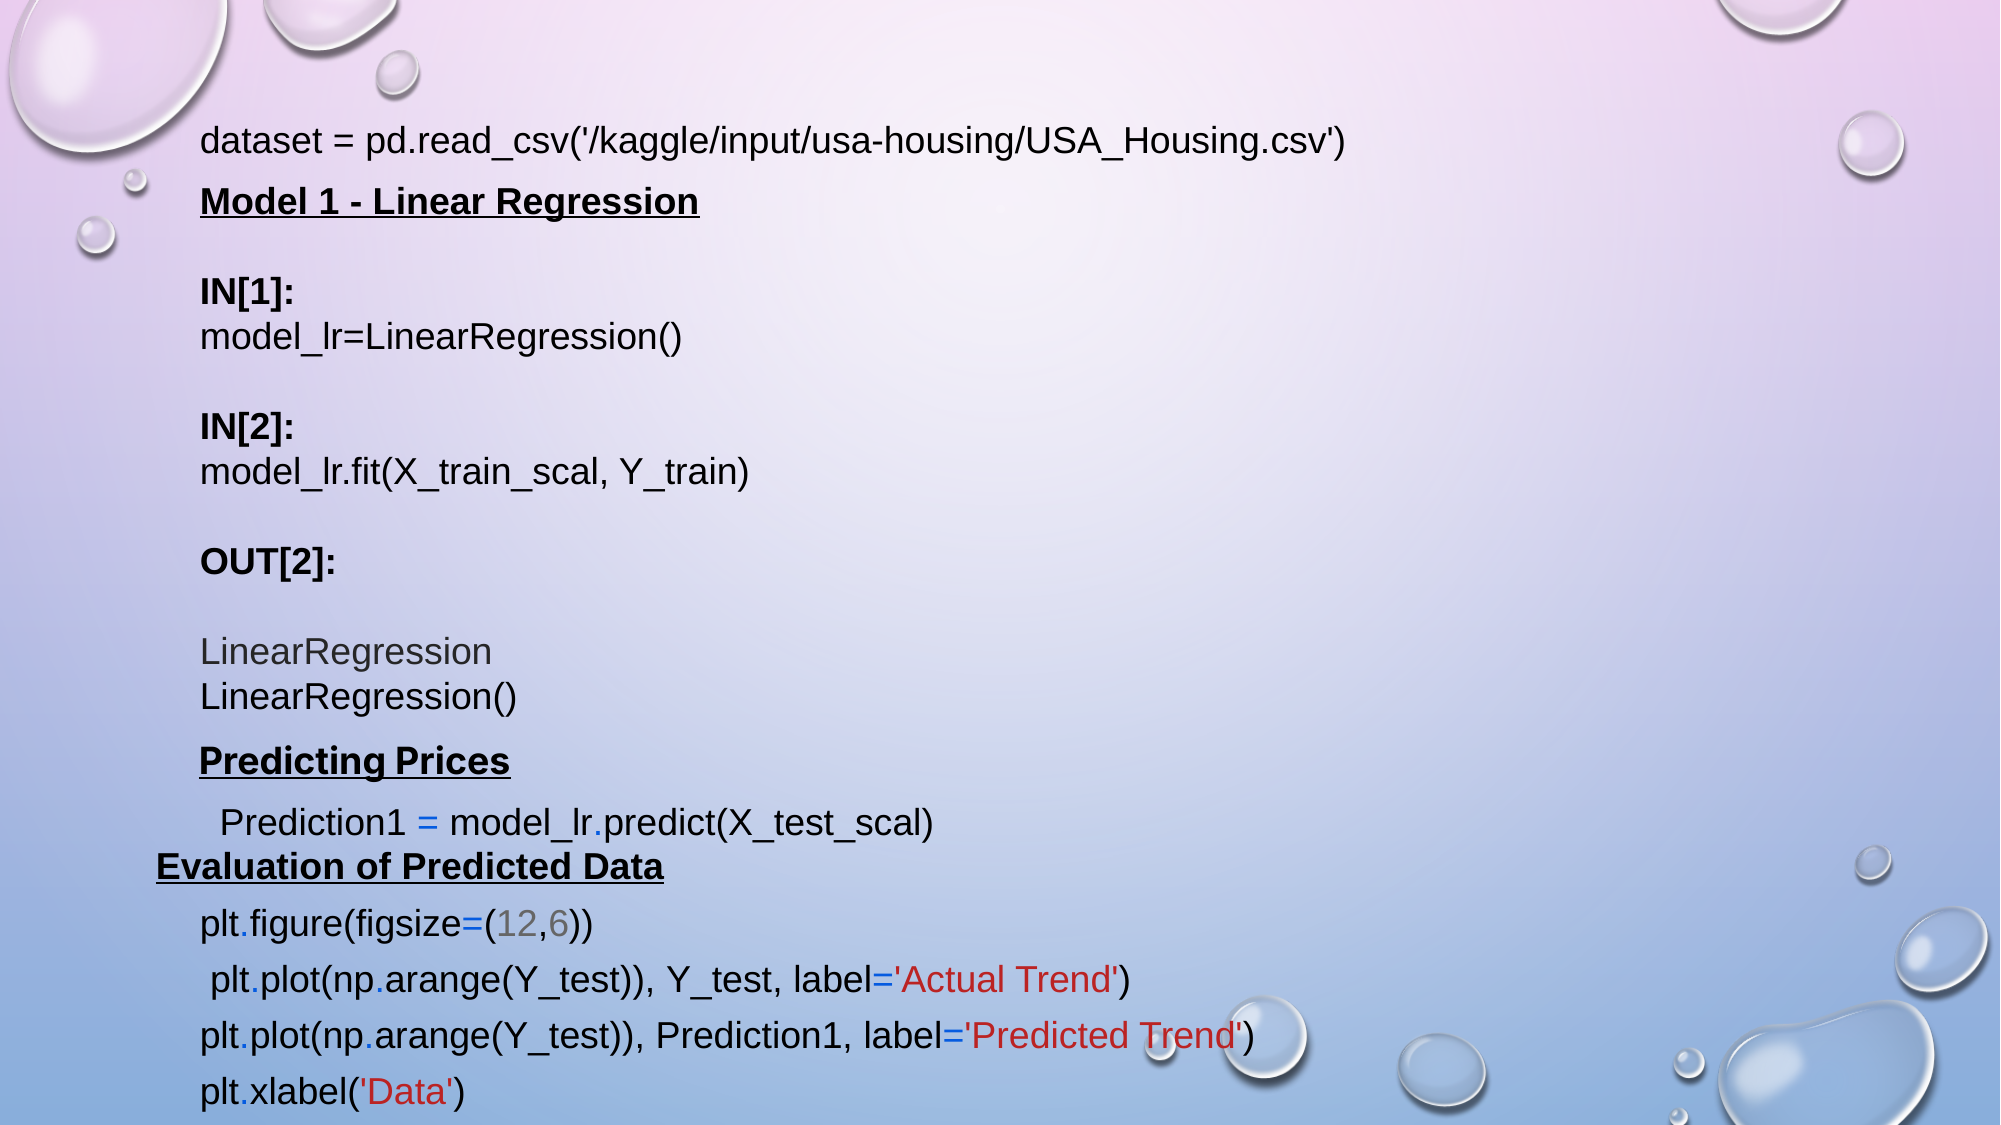

dataset = pd.read_csv('/kaggle/input/usa-housing/USA_Housing.csv')
Model 1 - Linear Regression

IN[1]:
model_lr=LinearRegression()

IN[2]:
model_lr.fit(X_train_scal, Y_train)

OUT[2]:

LinearRegression
LinearRegression()
Predicting Prices
Prediction1 = model_lr.predict(X_test_scal)
Evaluation of Predicted Data
plt.figure(figsize=(12,6))
 plt.plot(np.arange(Y_test)), Y_test, label='Actual Trend')
plt.plot(np.arange(Y_test)), Prediction1, label='Predicted Trend')
plt.xlabel('Data')